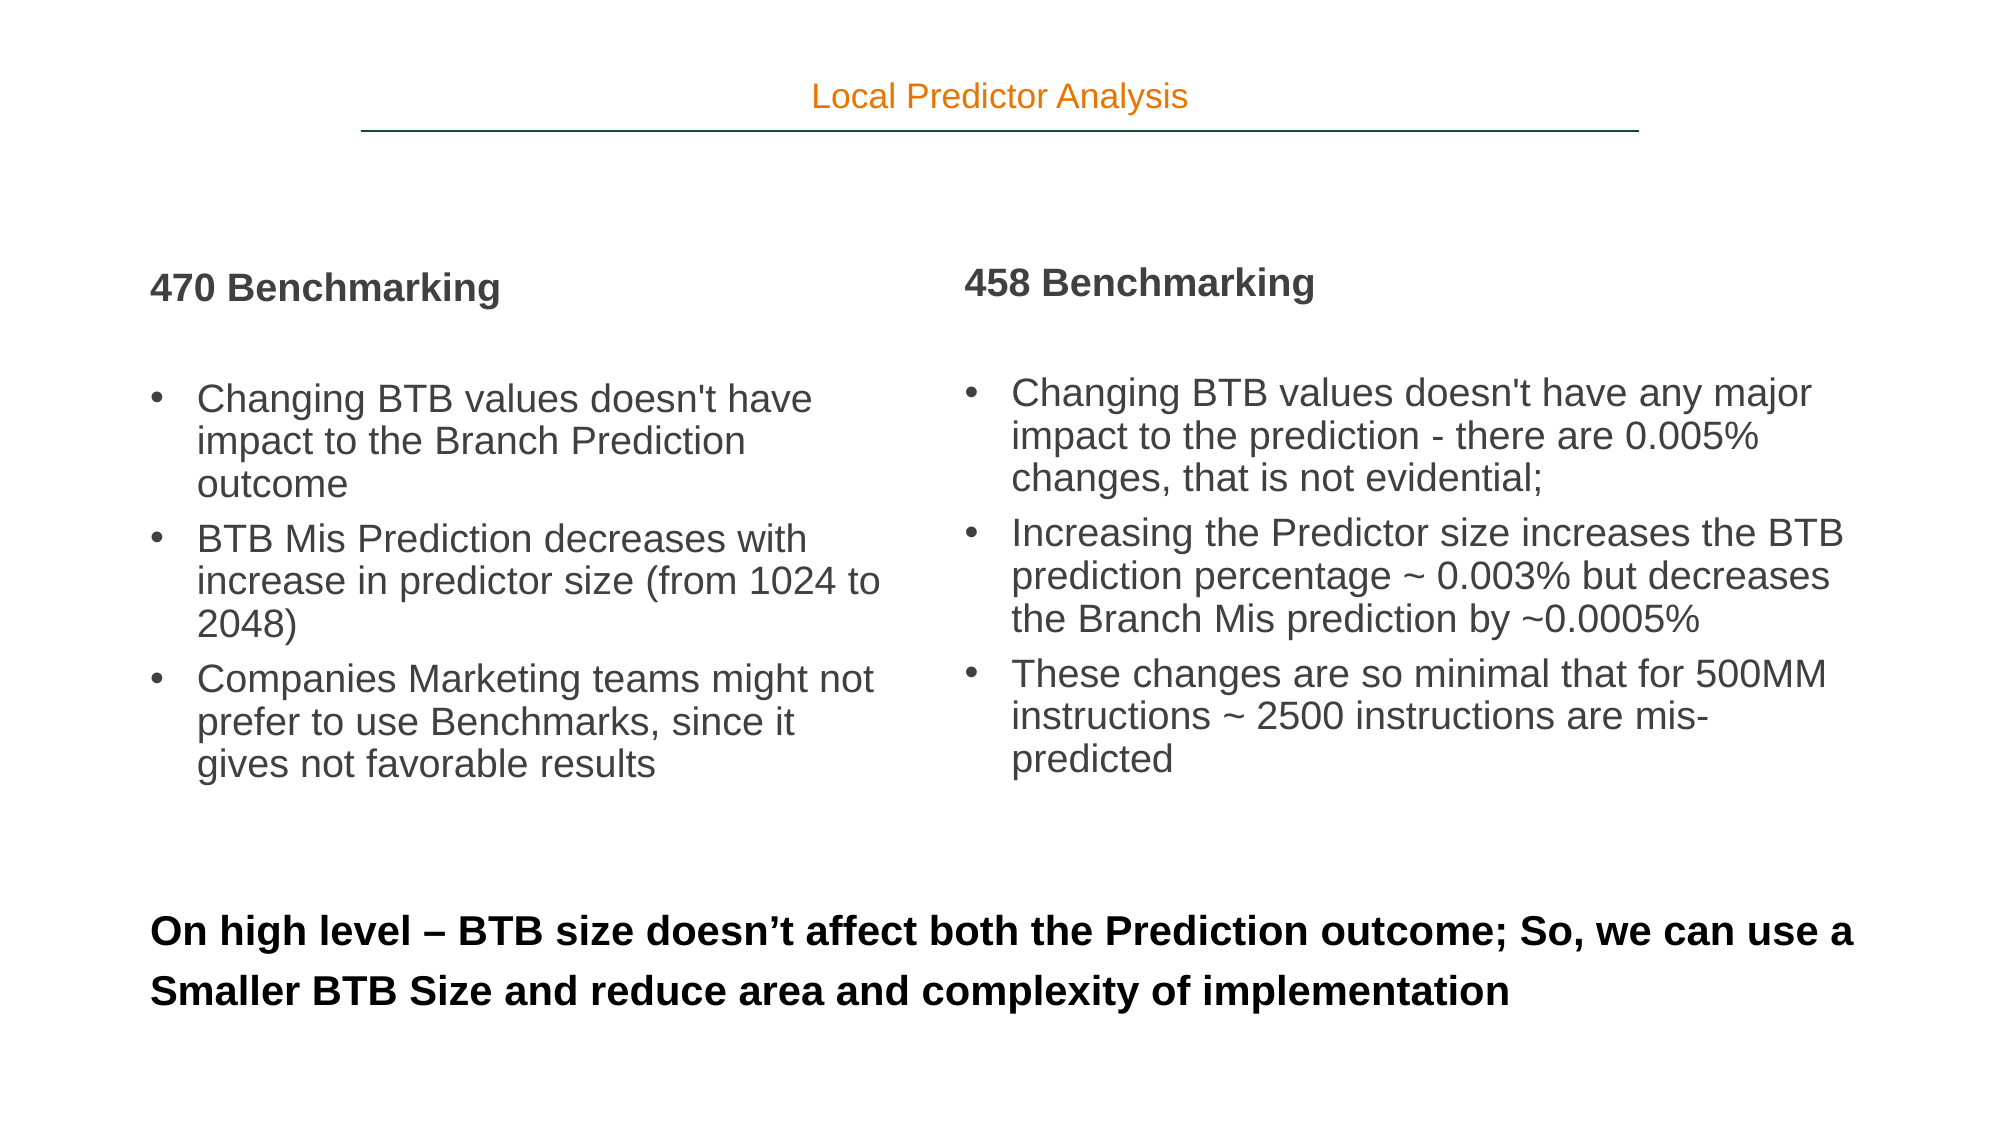

Local Predictor Analysis
458 Benchmarking

Changing BTB values doesn't have any major impact to the prediction - there are 0.005% changes, that is not evidential;
Increasing the Predictor size increases the BTB prediction percentage ~ 0.003% but decreases the Branch Mis prediction by ~0.0005%
These changes are so minimal that for 500MM instructions ~ 2500 instructions are mis-predicted

470 Benchmarking

Changing BTB values doesn't have impact to the Branch Prediction outcome
BTB Mis Prediction decreases with increase in predictor size (from 1024 to 2048)
Companies Marketing teams might not prefer to use Benchmarks, since it gives not favorable results
On high level – BTB size doesn’t affect both the Prediction outcome; So, we can use a Smaller BTB Size and reduce area and complexity of implementation